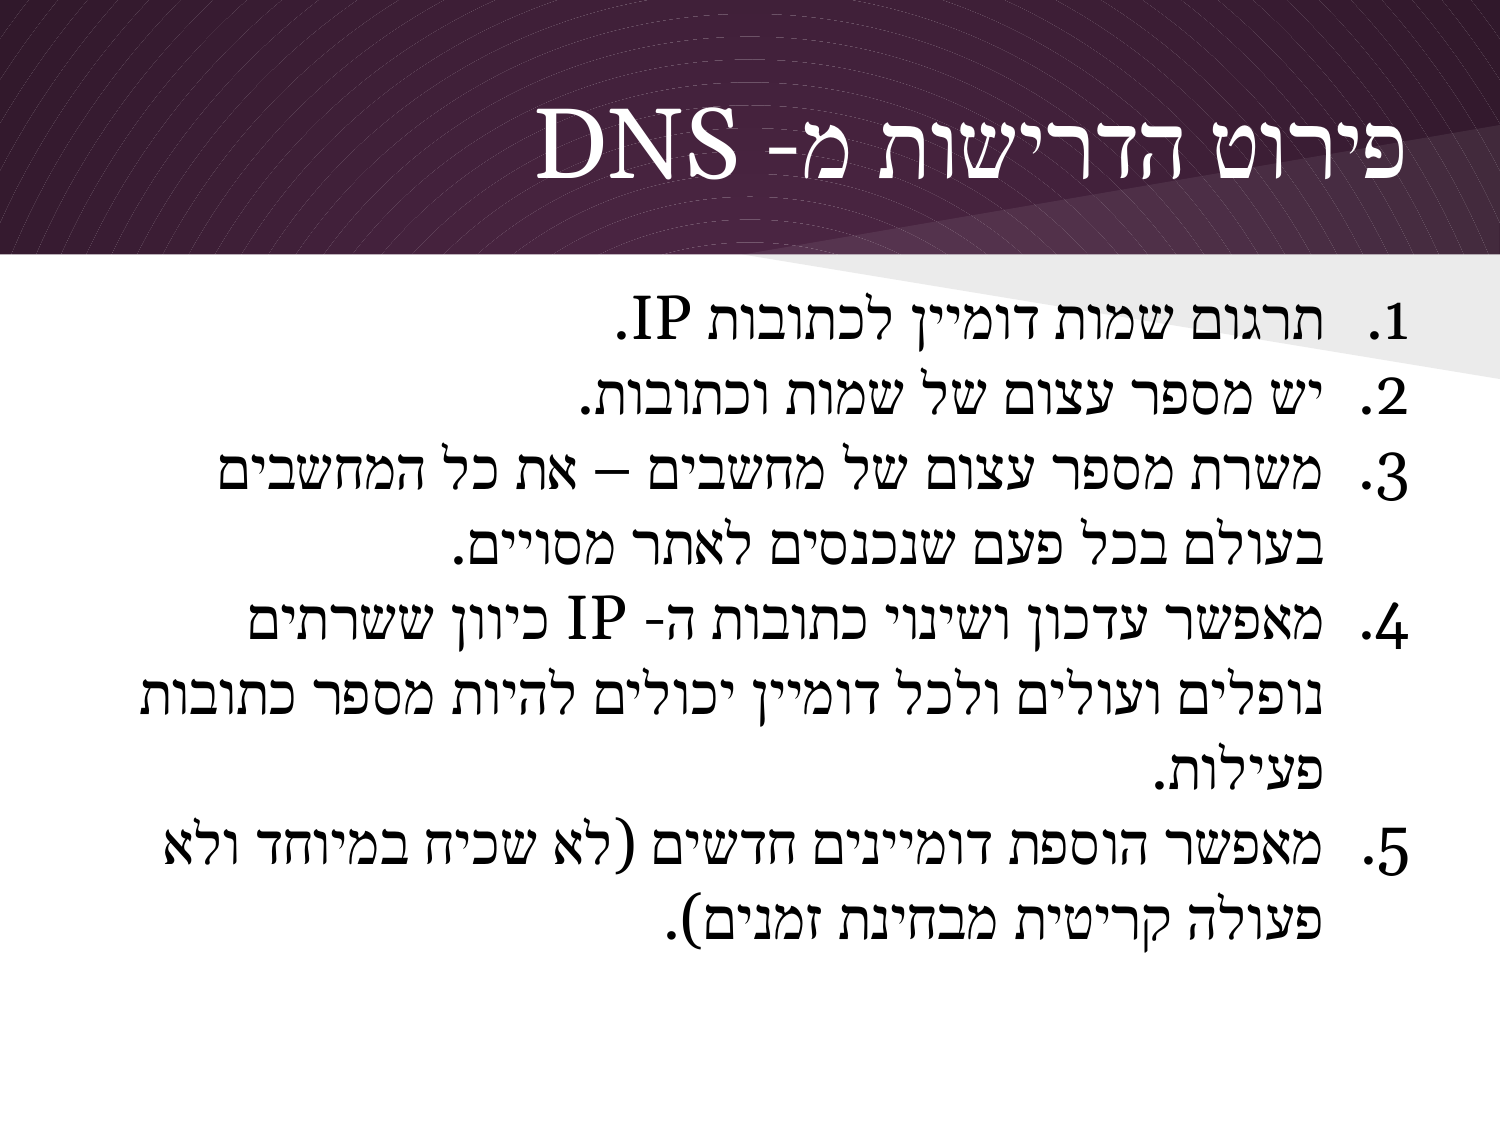

# פירוט הדרישות מ- DNS
תרגום שמות דומיין לכתובות IP.
יש מספר עצום של שמות וכתובות.
משרת מספר עצום של מחשבים – את כל המחשבים בעולם בכל פעם שנכנסים לאתר מסויים.
מאפשר עדכון ושינוי כתובות ה- IP כיוון ששרתים נופלים ועולים ולכל דומיין יכולים להיות מספר כתובות פעילות.
מאפשר הוספת דומיינים חדשים (לא שכיח במיוחד ולא פעולה קריטית מבחינת זמנים).